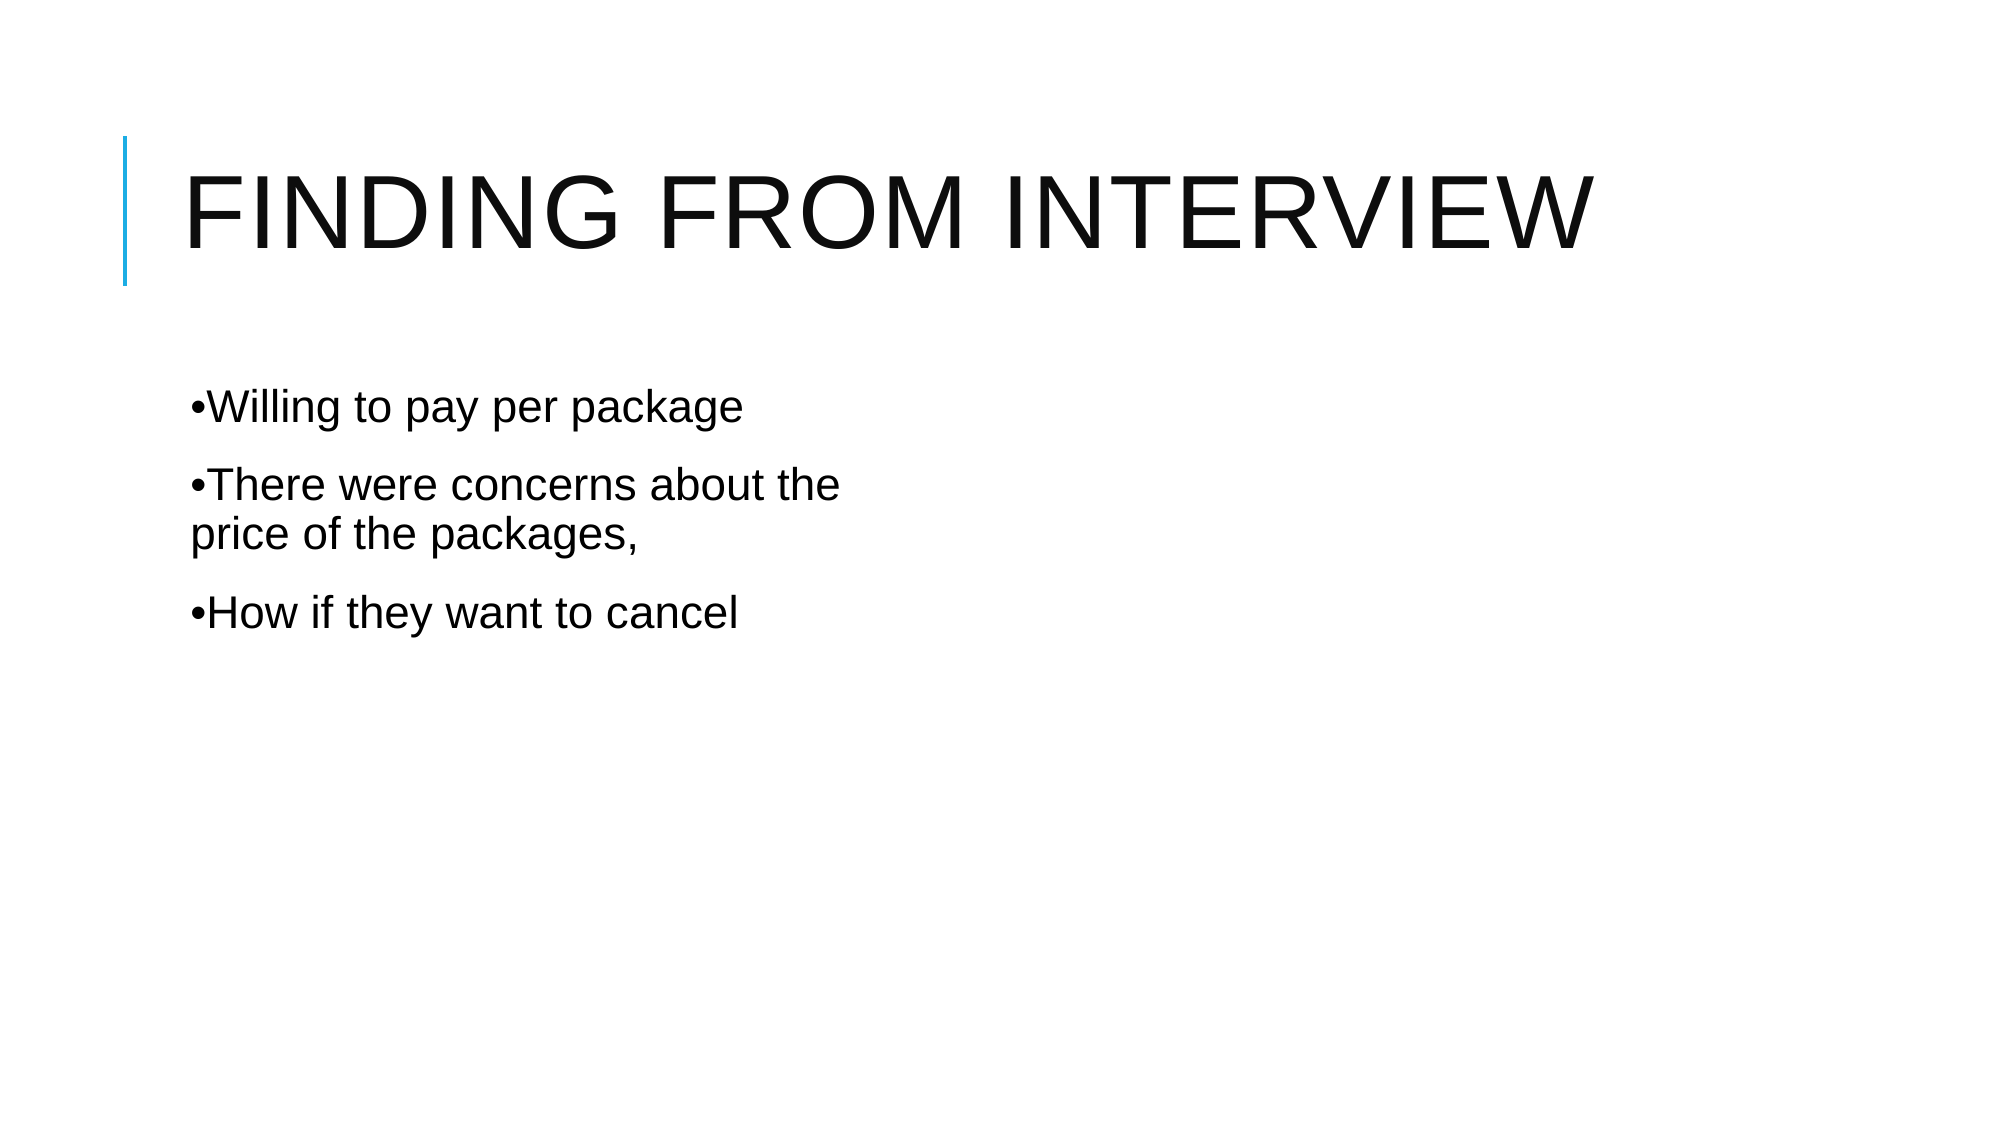

# Finding from interview
•Willing to pay per package
•There were concerns about the price of the packages,
•How if they want to cancel